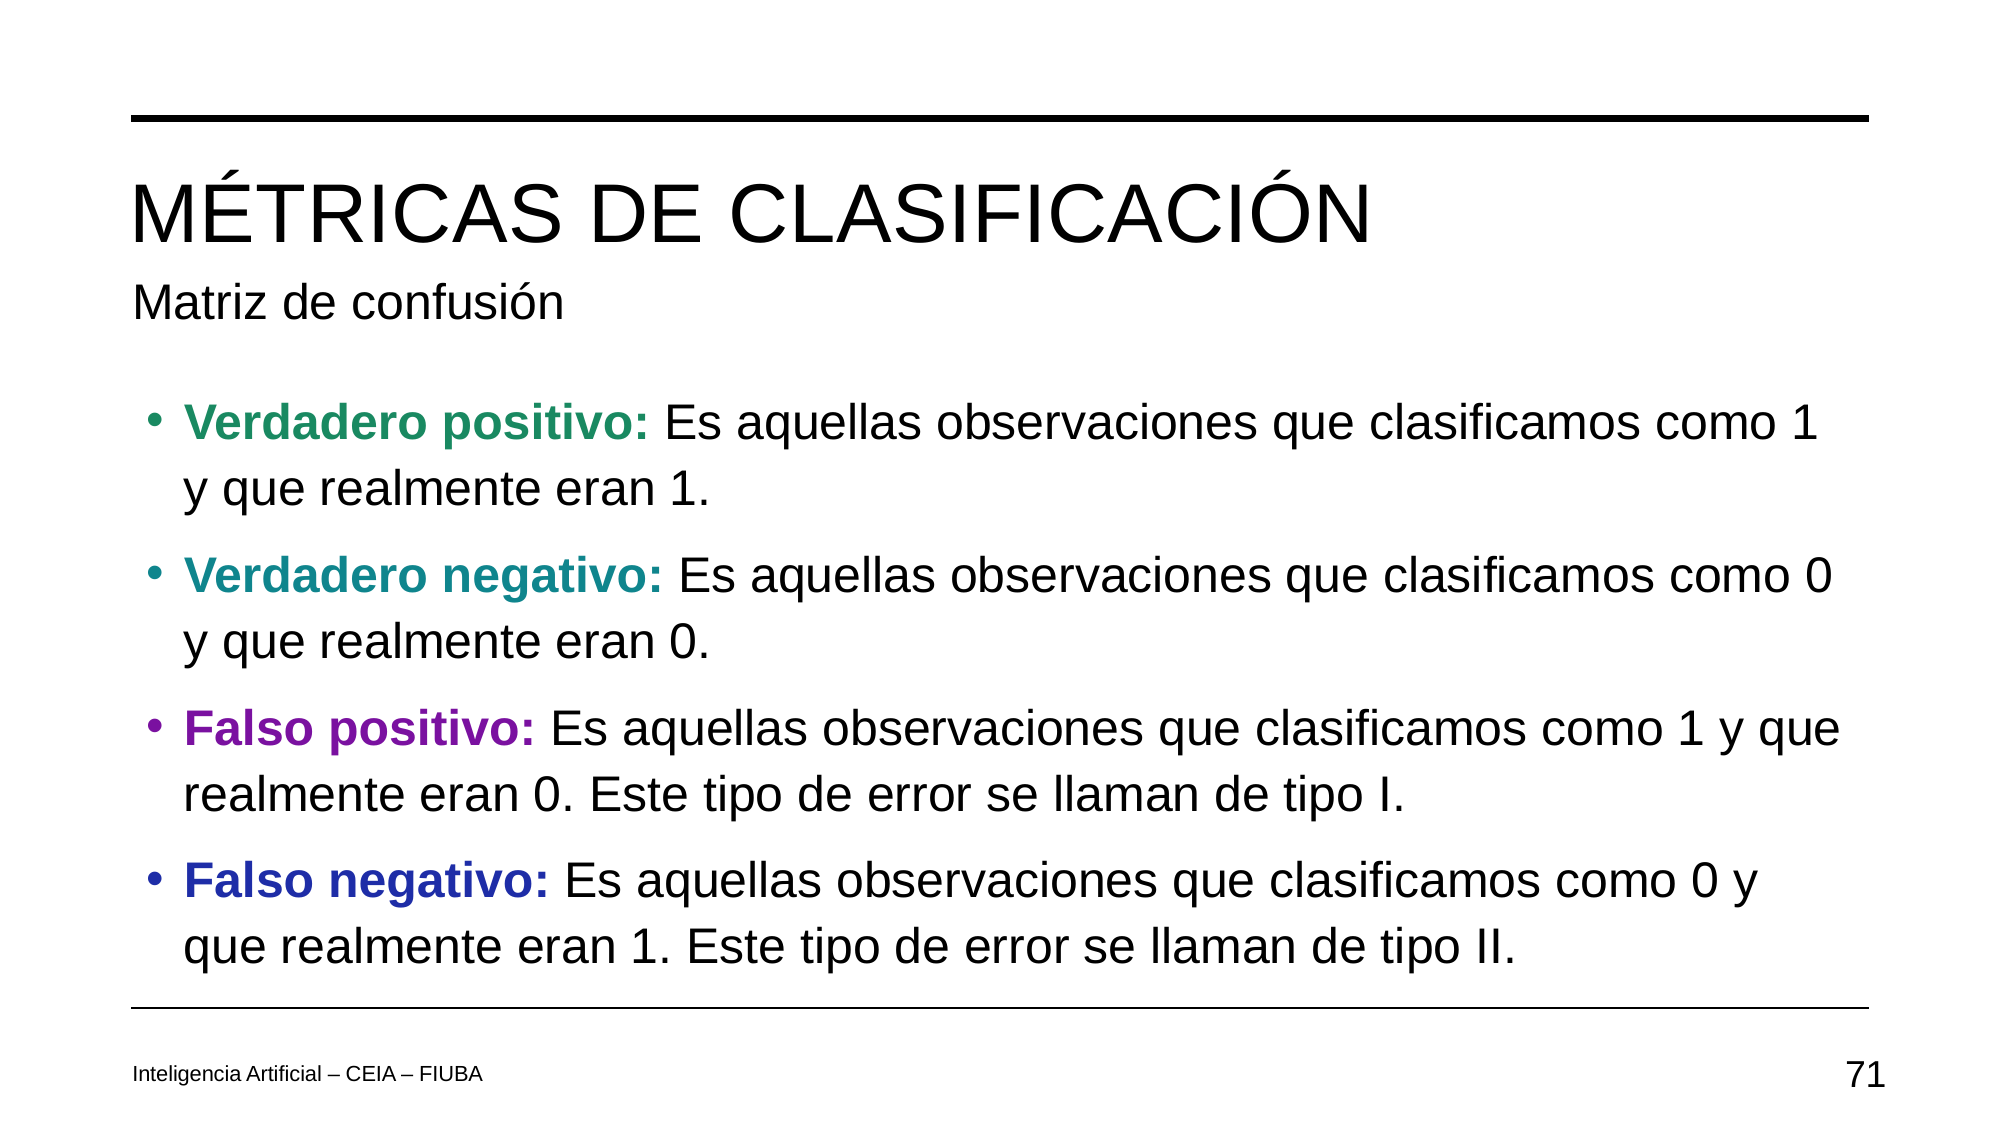

# Métricas de clasificación
Matriz de confusión
Verdadero positivo: Es aquellas observaciones que clasificamos como 1 y que realmente eran 1.
Verdadero negativo: Es aquellas observaciones que clasificamos como 0 y que realmente eran 0.
Falso positivo: Es aquellas observaciones que clasificamos como 1 y que realmente eran 0. Este tipo de error se llaman de tipo I.
Falso negativo: Es aquellas observaciones que clasificamos como 0 y que realmente eran 1. Este tipo de error se llaman de tipo II.
Inteligencia Artificial – CEIA – FIUBA
71
Image by vectorjuice